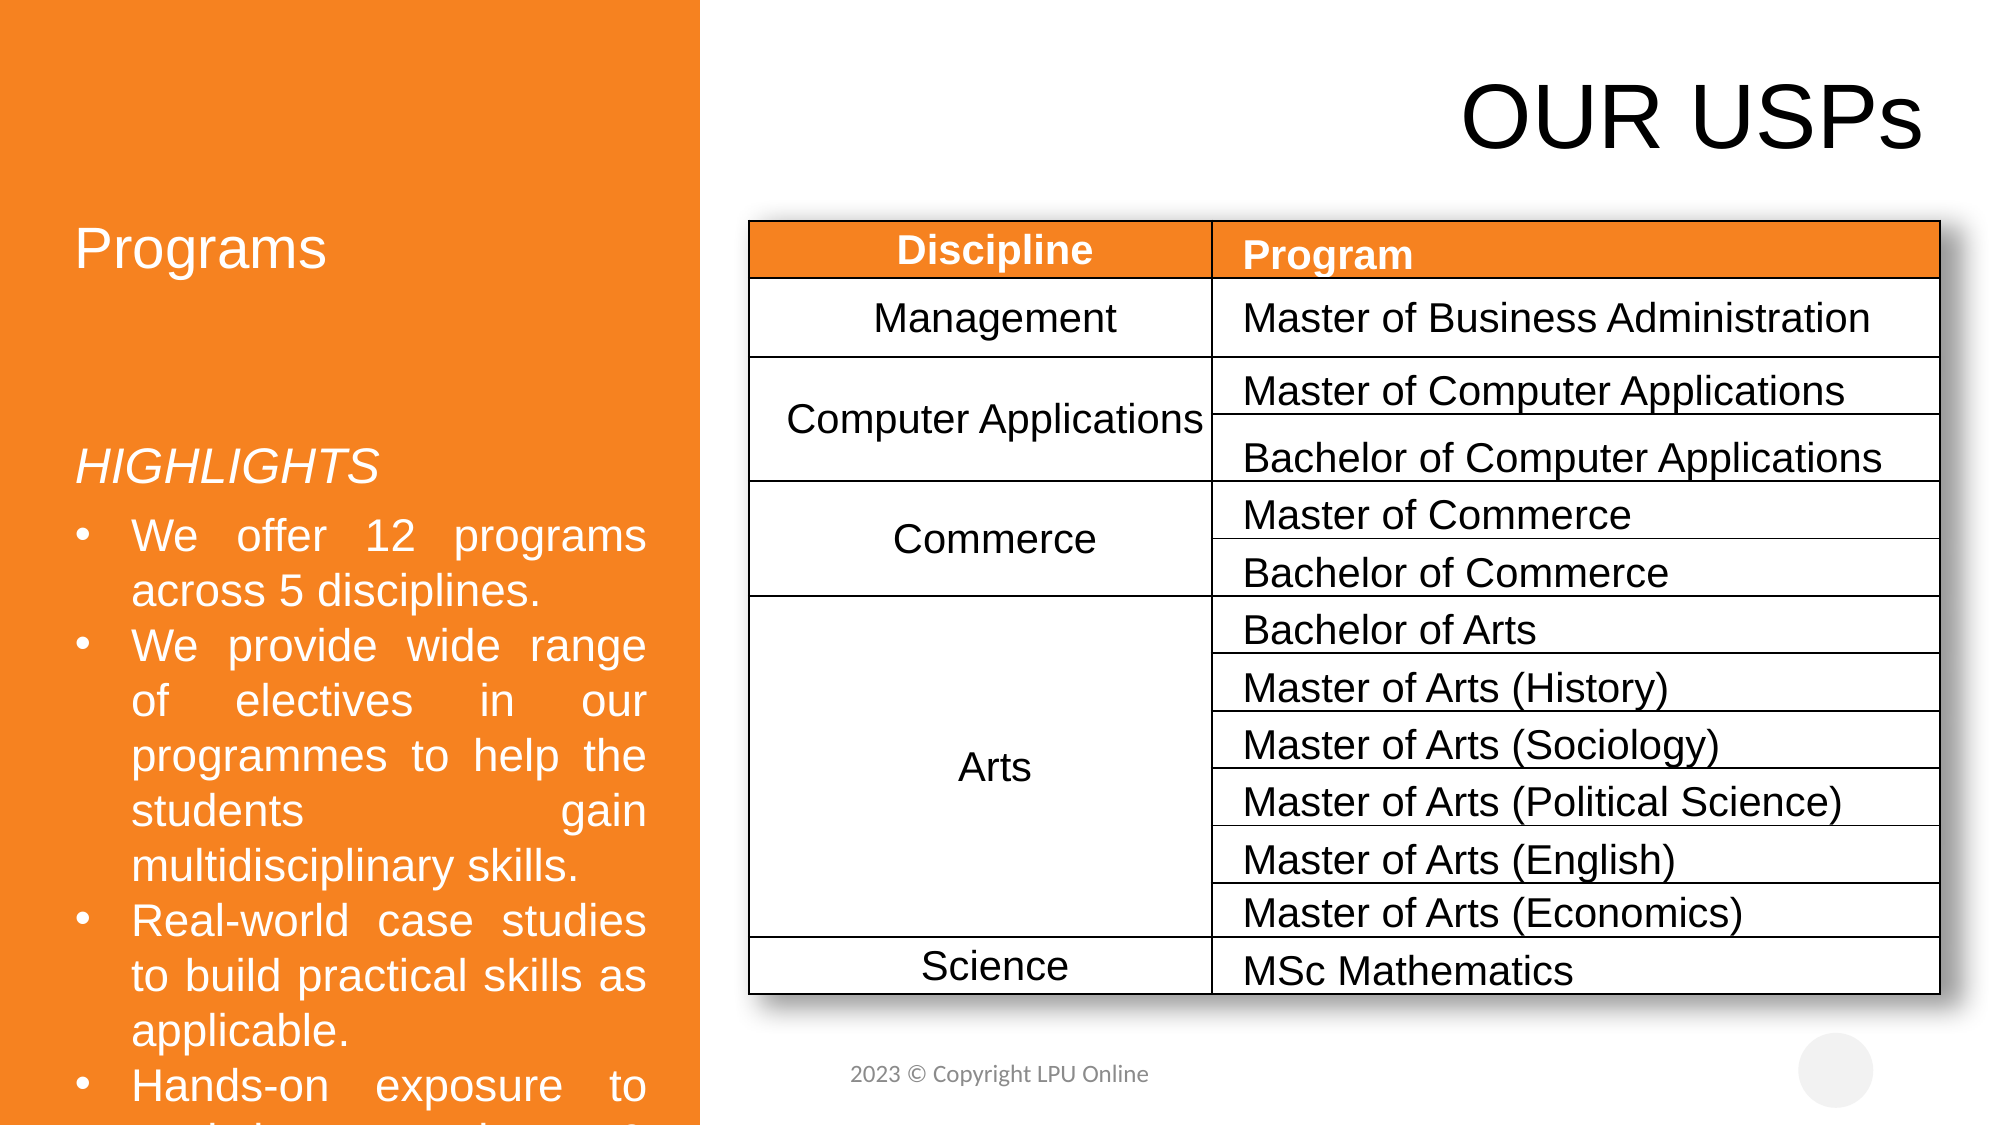

# OUR USPs
Programs
| Discipline | Program |
| --- | --- |
| Management | Master of Business Administration |
| Computer Applications | Master of Computer Applications |
| Computer Applications | Bachelor of Computer Applications |
| Commerce | Master of Commerce |
| Commerce | Bachelor of Commerce |
| Arts | Bachelor of Arts |
| Arts | Master of Arts (History) |
| Arts | Master of Arts (Sociology) |
| Arts | Master of Arts (Political Science) |
| Arts | Master of Arts (English) |
| Arts | Master of Arts (Economics) |
| Science | MSc Mathematics |
HIGHLIGHTS
We offer 12 programs across 5 disciplines.
We provide wide range of electives in our programmes to help the students gain multidisciplinary skills.
Real-world case studies to build practical skills as applicable.
Hands-on exposure to analytics tools & techniques.

2023 © Copyright LPU Online
12